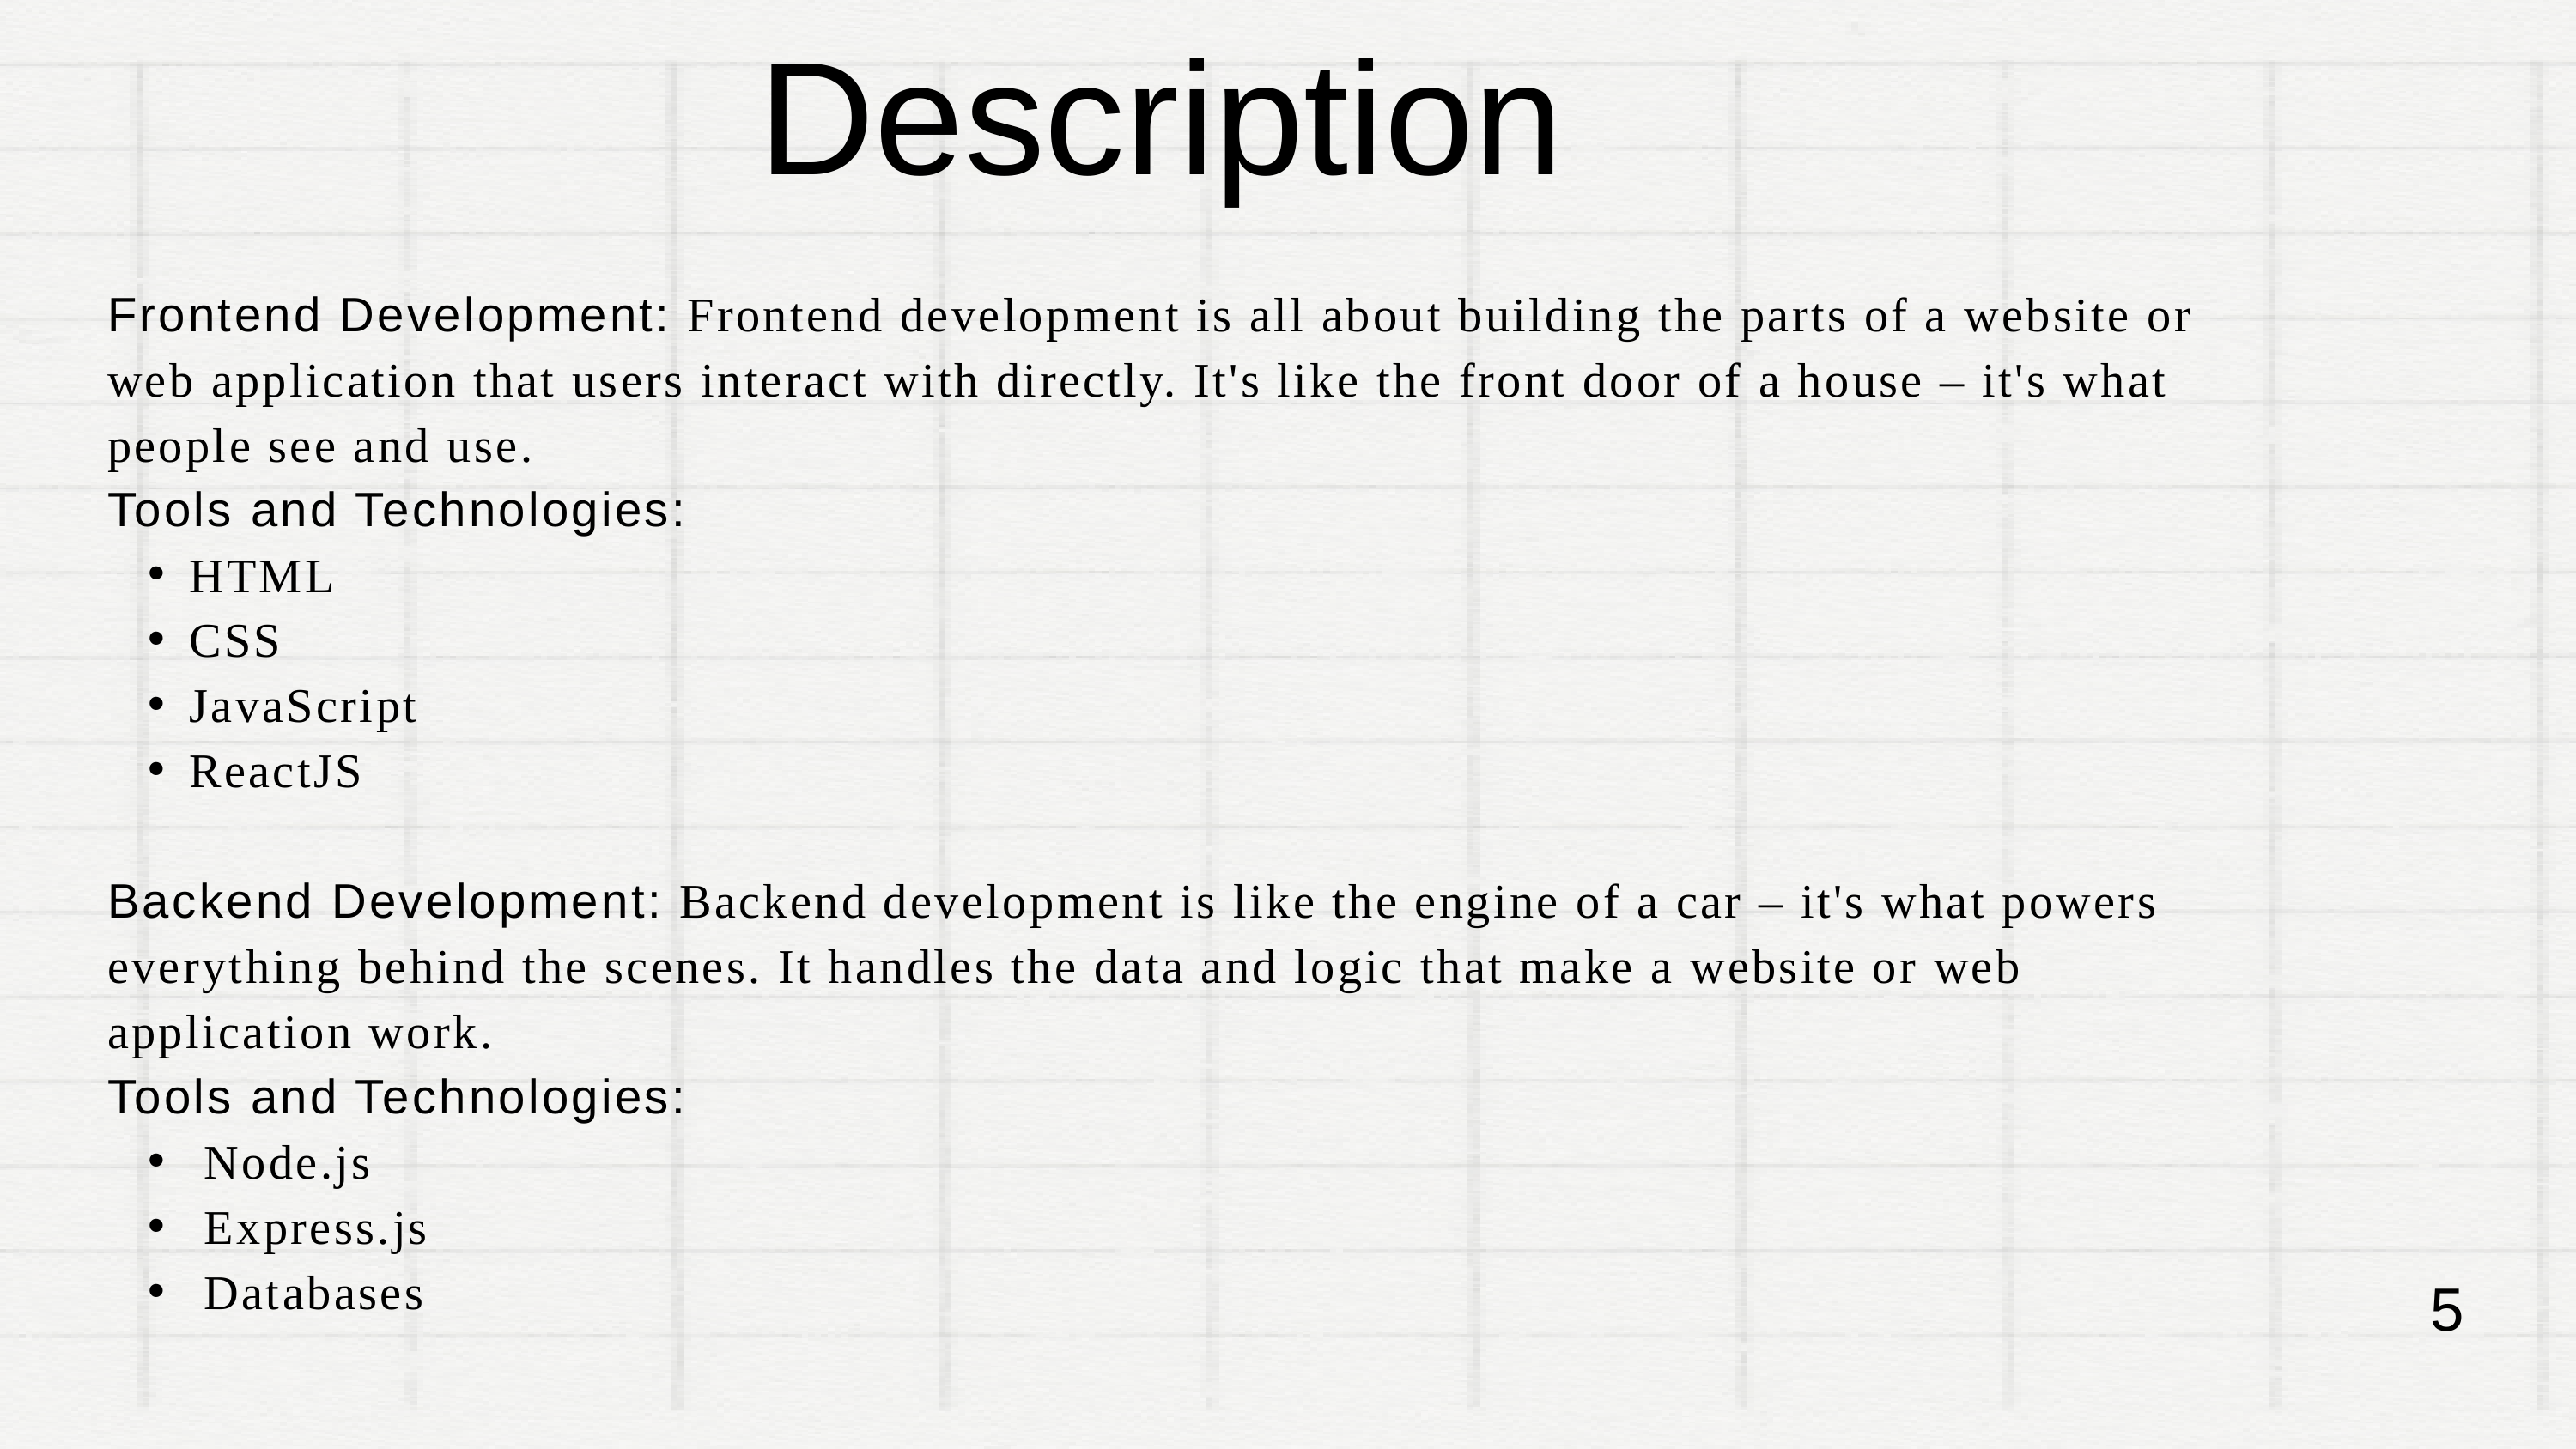

Description
Frontend Development: Frontend development is all about building the parts of a website or web application that users interact with directly. It's like the front door of a house – it's what people see and use.​
Tools and Technologies:​
HTML​
CSS​
JavaScript​
ReactJS​
​
Backend Development: Backend development is like the engine of a car – it's what powers everything behind the scenes. It handles the data and logic that make a website or web application work.​
Tools and Technologies:​
 Node.js​
 Express.js​
 Databases​​
 ​

5